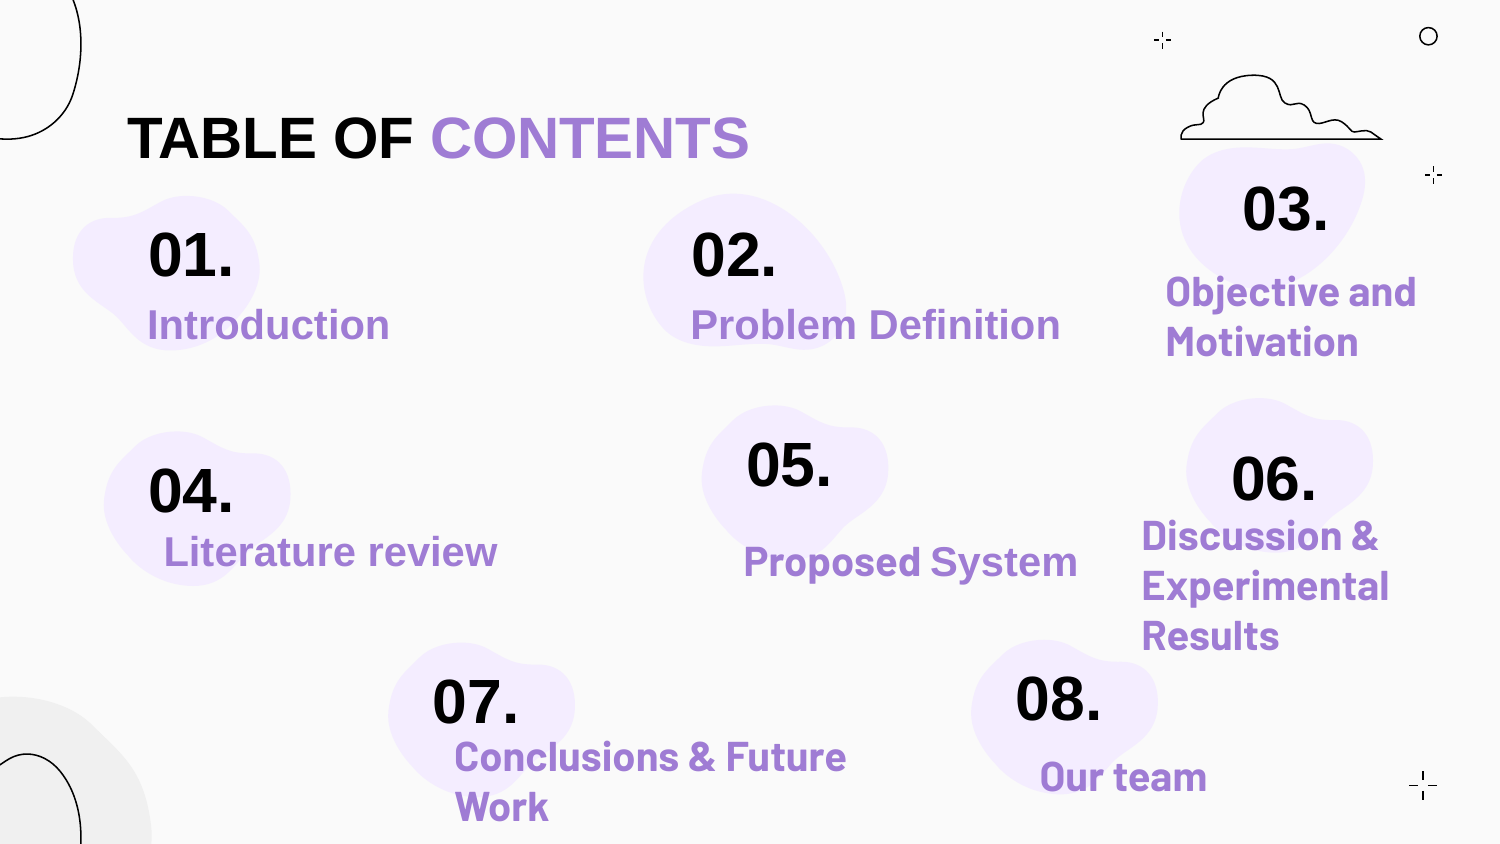

# TABLE OF CONTENTS

03.

01.
02.
Objective and Motivation
Introduction
Problem Definition

05.

06.
04.
Proposed System
Discussion & Experimental Results
Literature review

08.
07.
Our team
Conclusions & Future Work